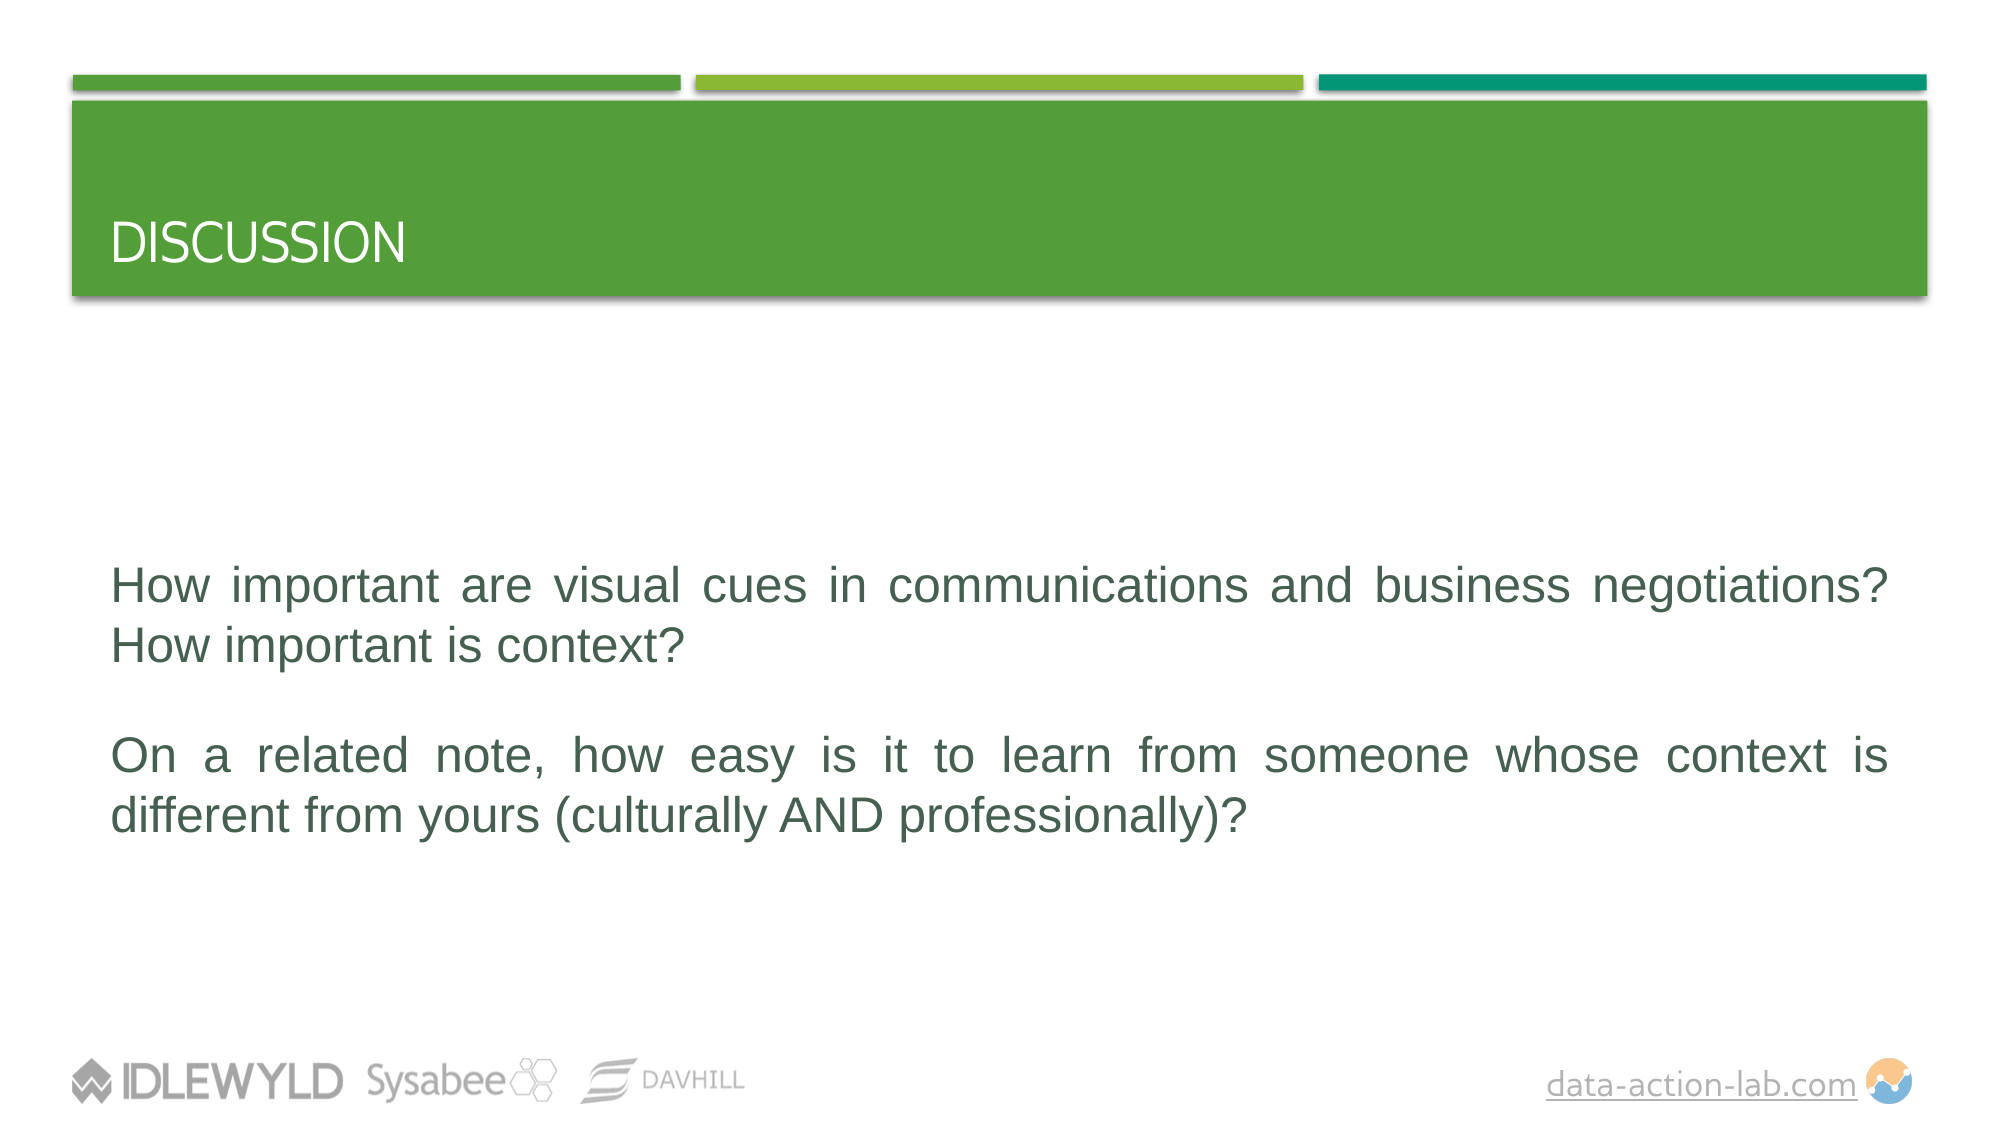

# DISCUSSION
How important are visual cues in communications and business negotiations? How important is context?

On a related note, how easy is it to learn from someone whose context is different from yours (culturally AND professionally)?